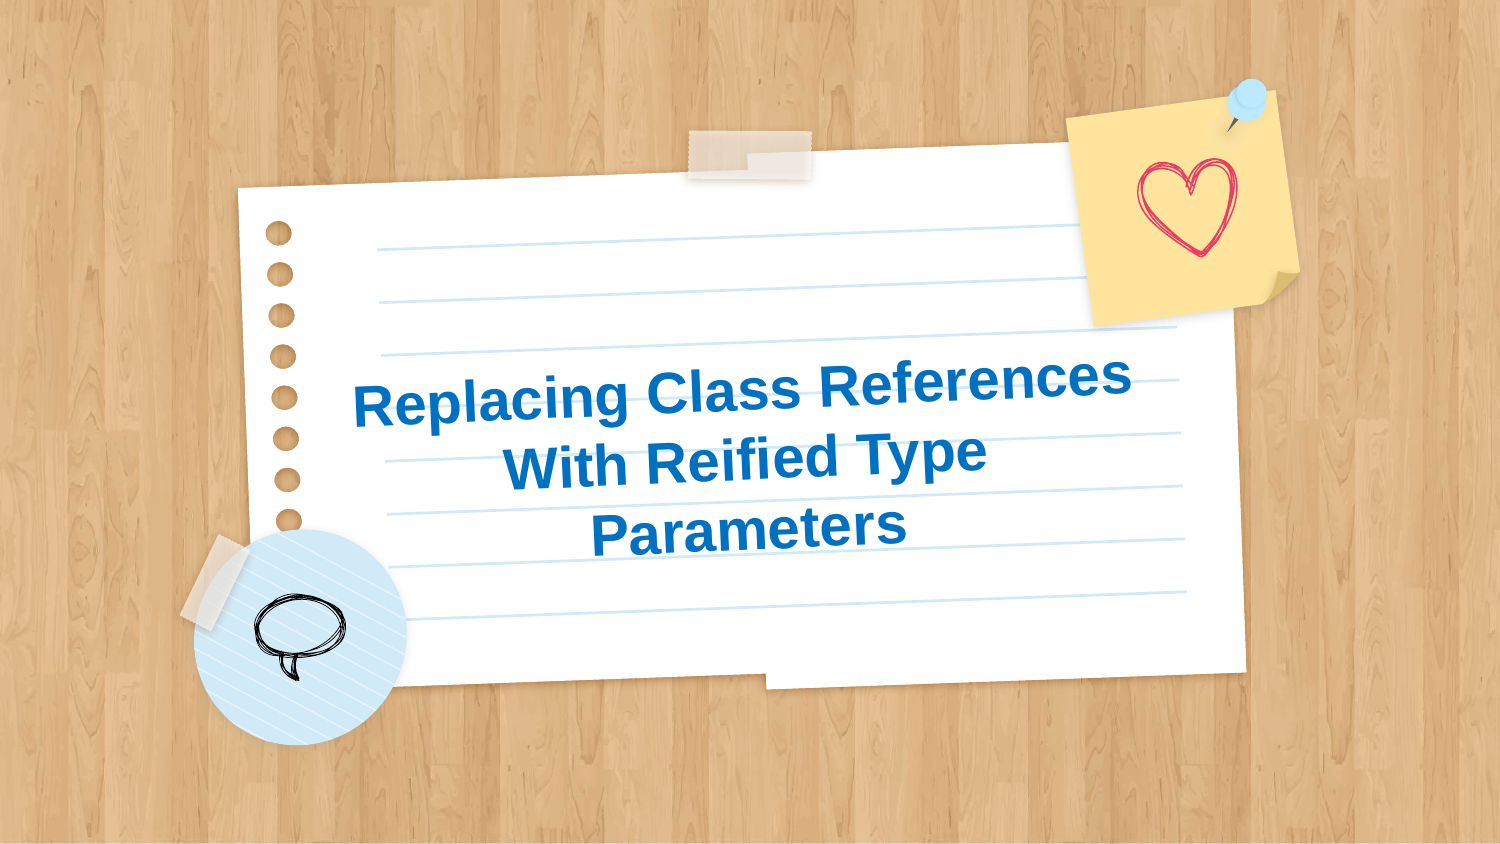

# Replacing Class References With Reified Type Parameters